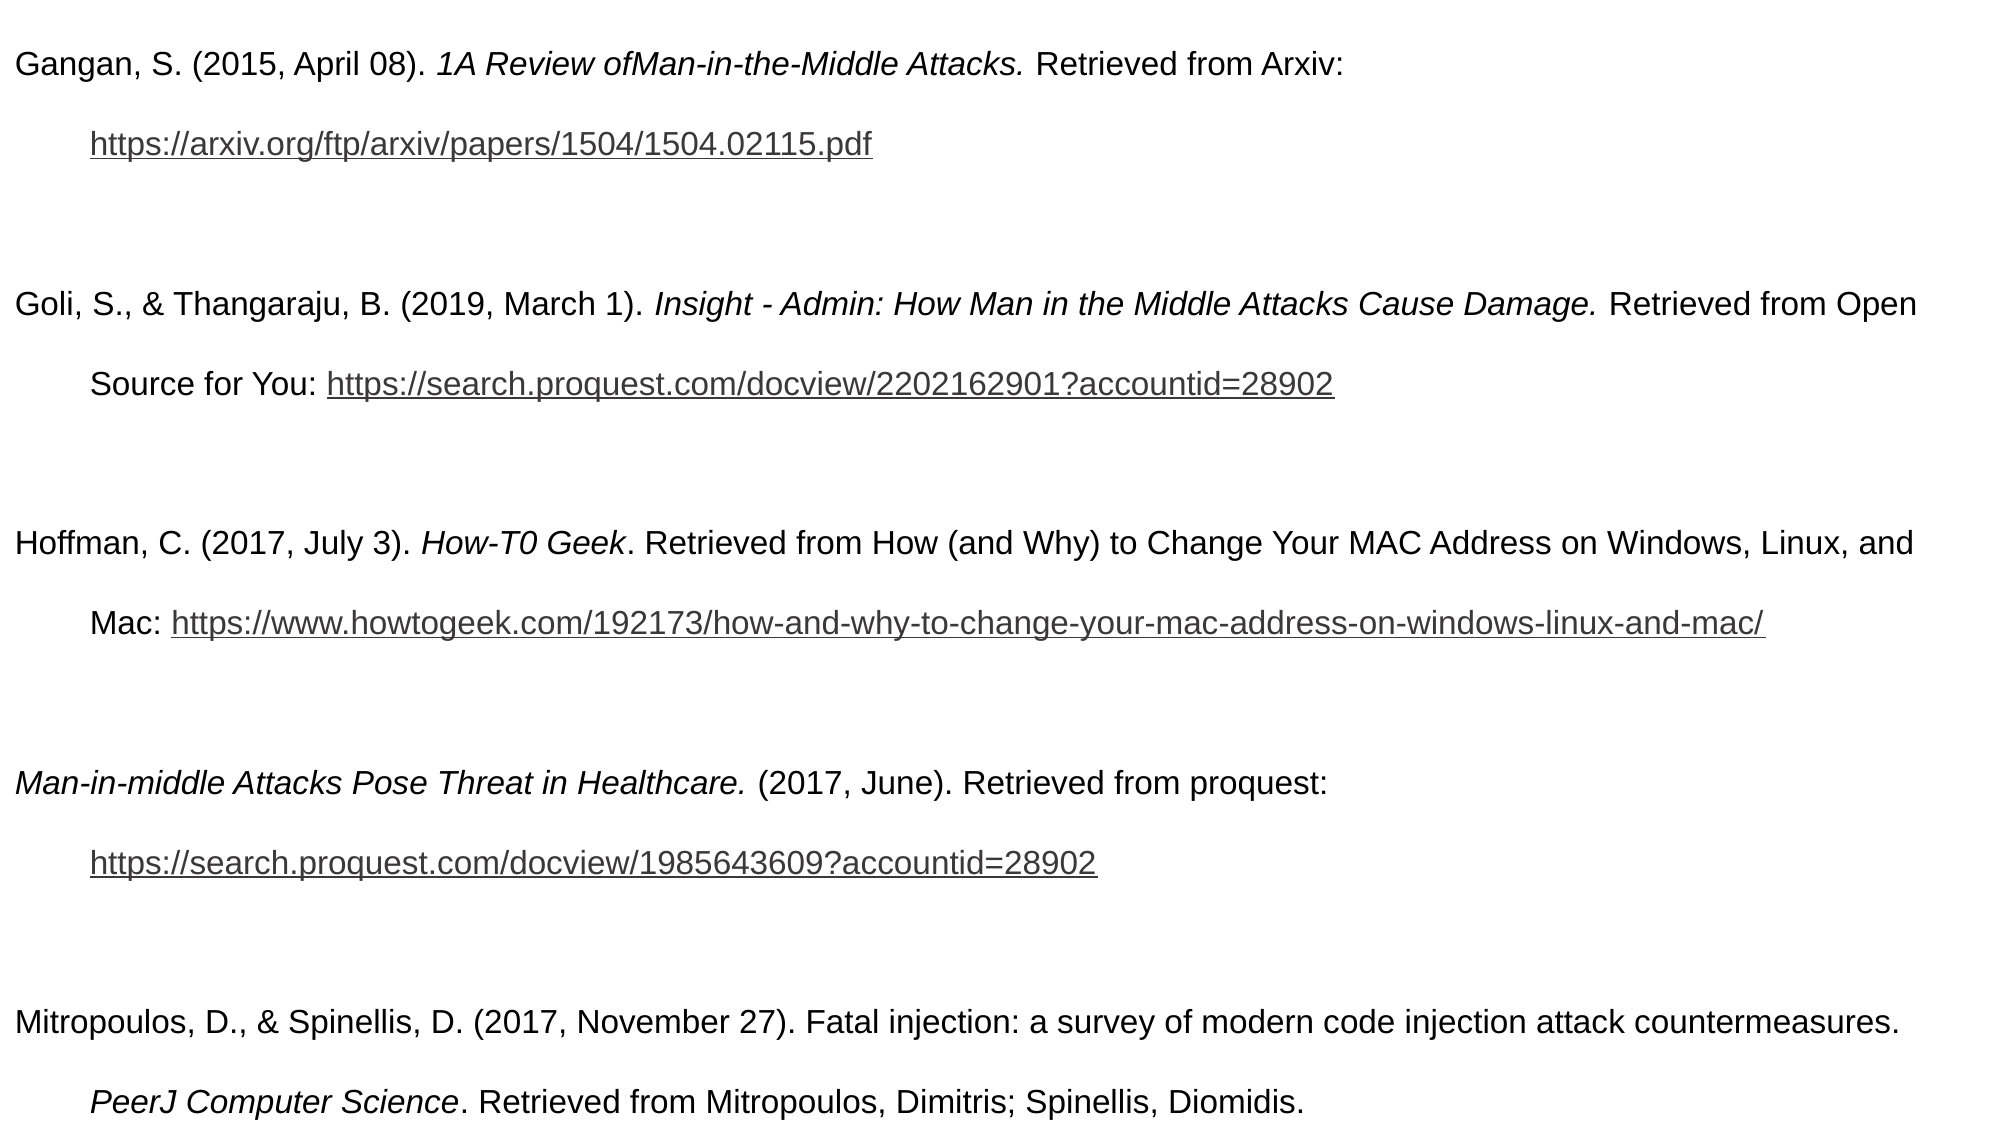

Gangan, S. (2015, April 08). 1A Review ofMan-in-the-Middle Attacks. Retrieved from Arxiv: https://arxiv.org/ftp/arxiv/papers/1504/1504.02115.pdf

Goli, S., & Thangaraju, B. (2019, March 1). Insight - Admin: How Man in the Middle Attacks Cause Damage. Retrieved from Open Source for You: https://search.proquest.com/docview/2202162901?accountid=28902

Hoffman, C. (2017, July 3). How-T0 Geek. Retrieved from How (and Why) to Change Your MAC Address on Windows, Linux, and Mac: https://www.howtogeek.com/192173/how-and-why-to-change-your-mac-address-on-windows-linux-and-mac/

Man-in-middle Attacks Pose Threat in Healthcare. (2017, June). Retrieved from proquest: https://search.proquest.com/docview/1985643609?accountid=28902

Mitropoulos, D., & Spinellis, D. (2017, November 27). Fatal injection: a survey of modern code injection attack countermeasures. PeerJ Computer Science. Retrieved from Mitropoulos, Dimitris; Spinellis, Diomidis.